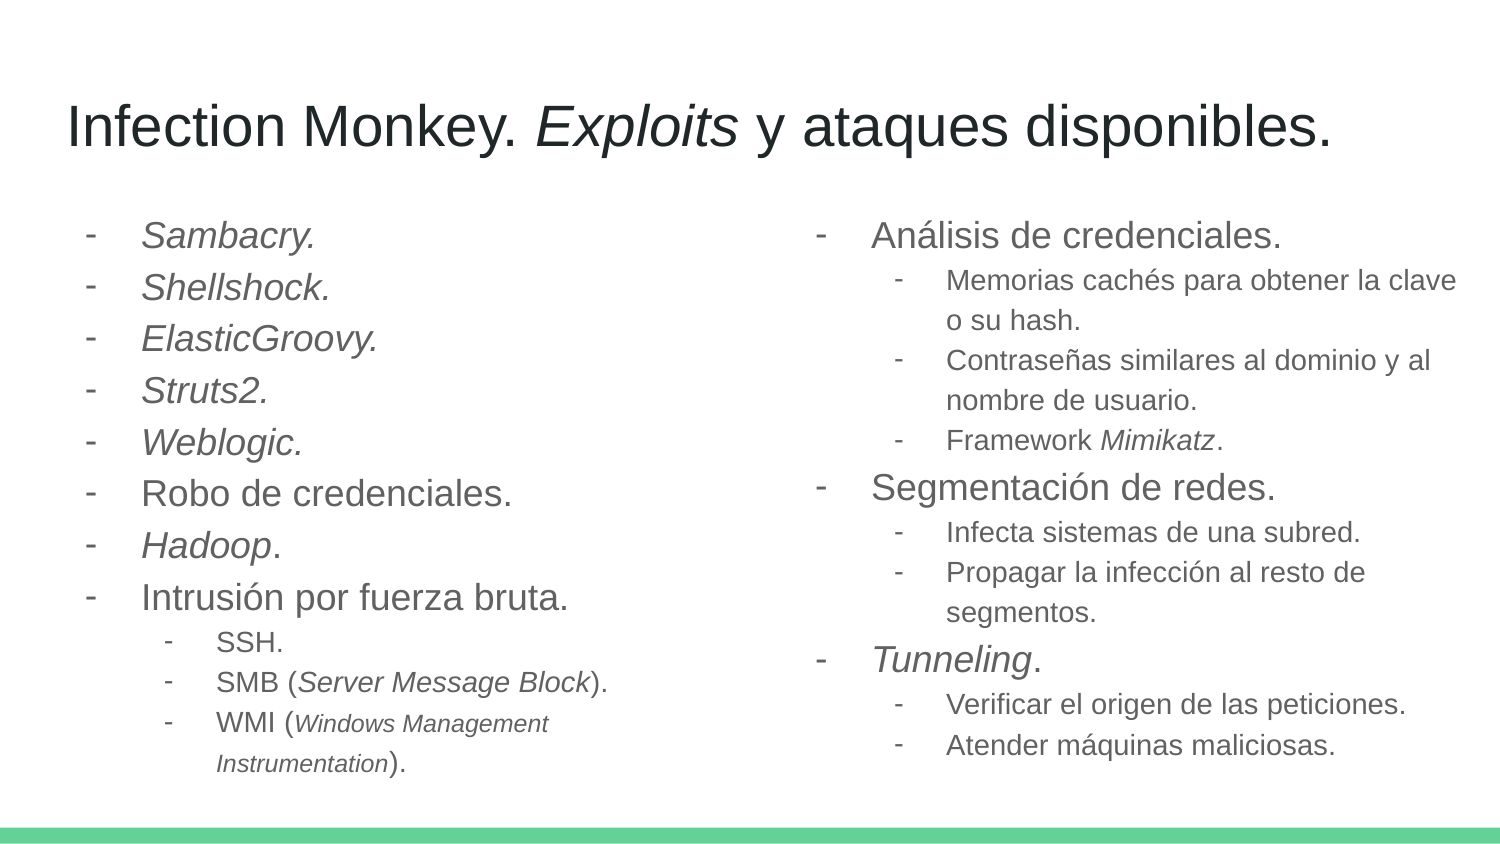

# Infection Monkey. Exploits y ataques disponibles.
Sambacry.
Shellshock.
ElasticGroovy.
Struts2.
Weblogic.
Robo de credenciales.
Hadoop.
Intrusión por fuerza bruta.
SSH.
SMB (Server Message Block).
WMI (Windows Management Instrumentation).
Análisis de credenciales.
Memorias cachés para obtener la clave o su hash.
Contraseñas similares al dominio y al nombre de usuario.
Framework Mimikatz.
Segmentación de redes.
Infecta sistemas de una subred.
Propagar la infección al resto de segmentos.
Tunneling.
Verificar el origen de las peticiones.
Atender máquinas maliciosas.